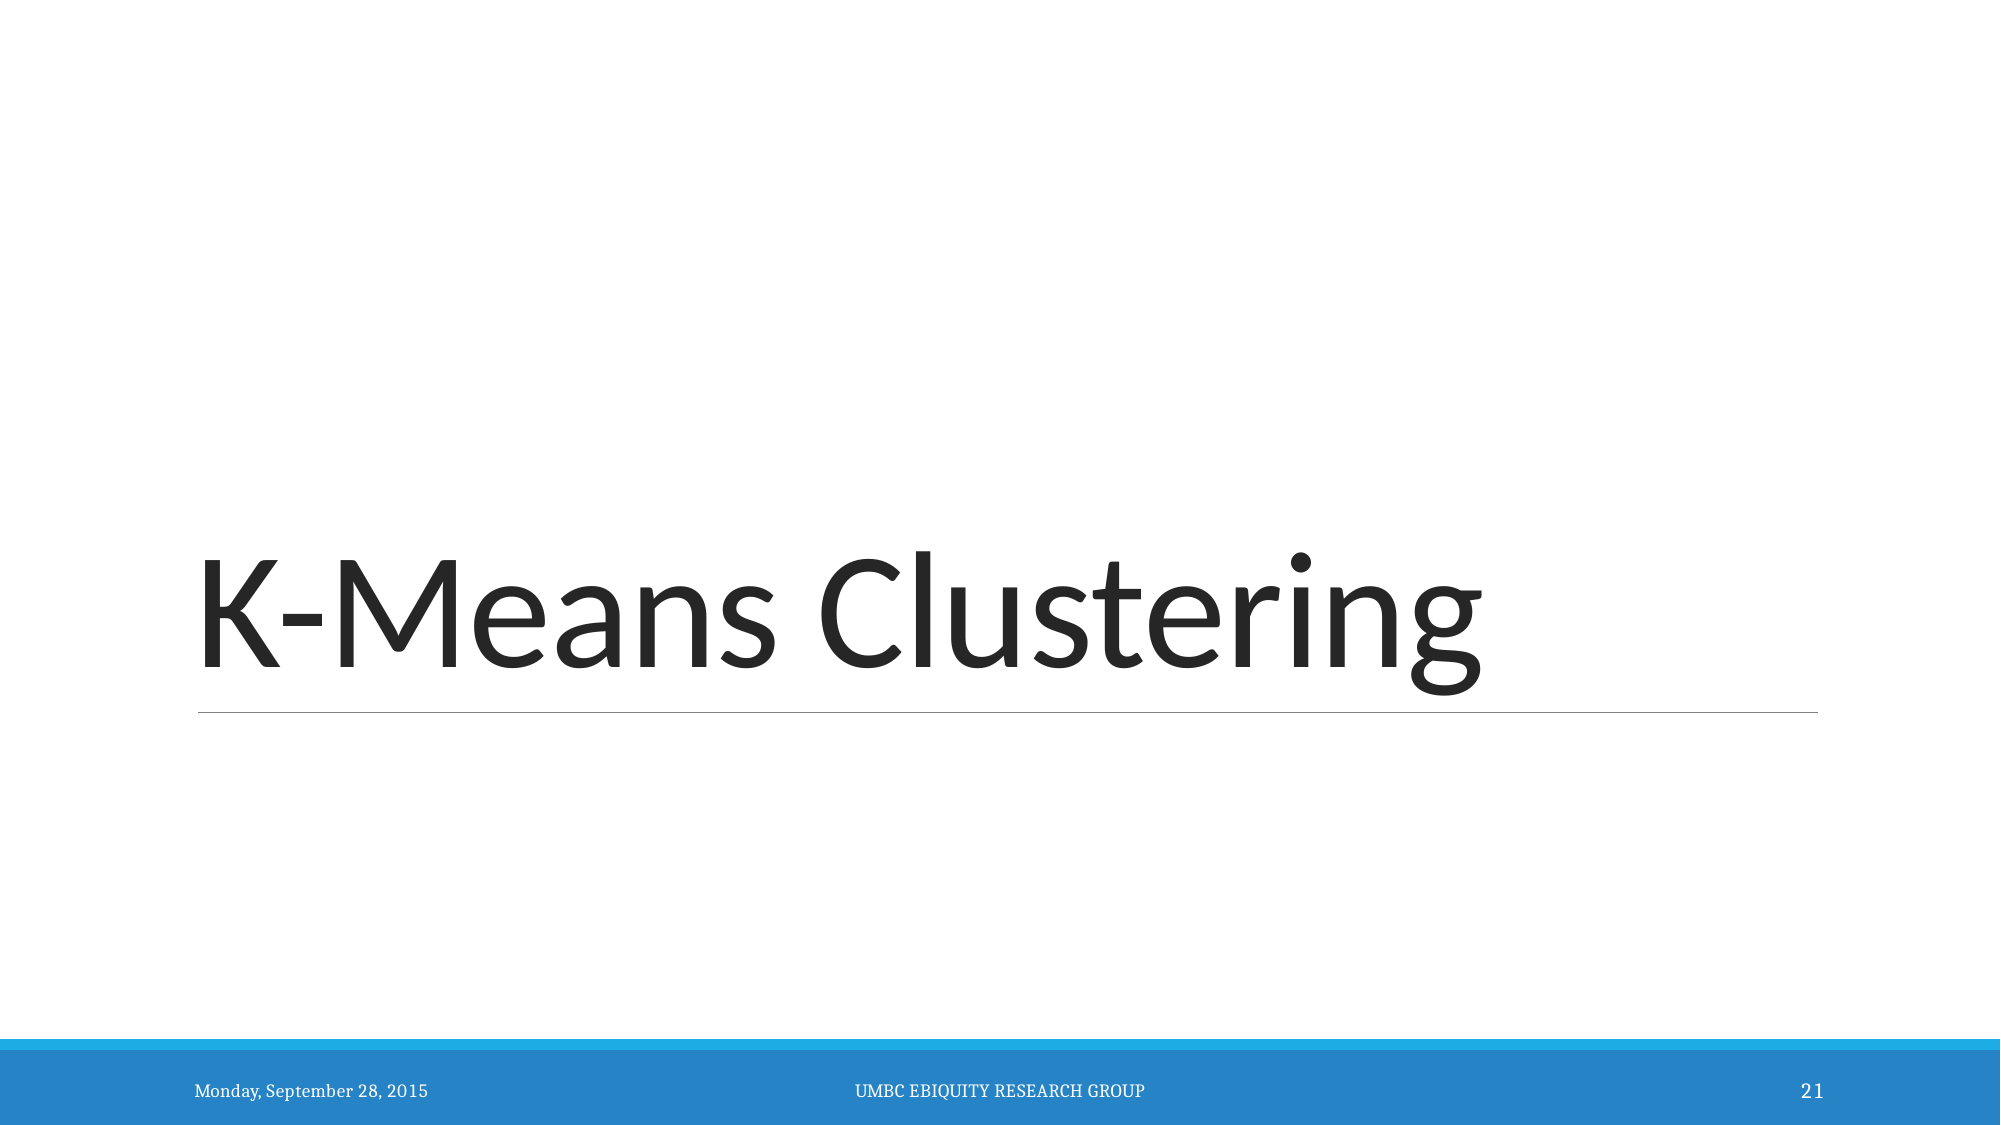

# K-Means Clustering
Monday, September 28, 2015
UMBC Ebiquity Research Group
21